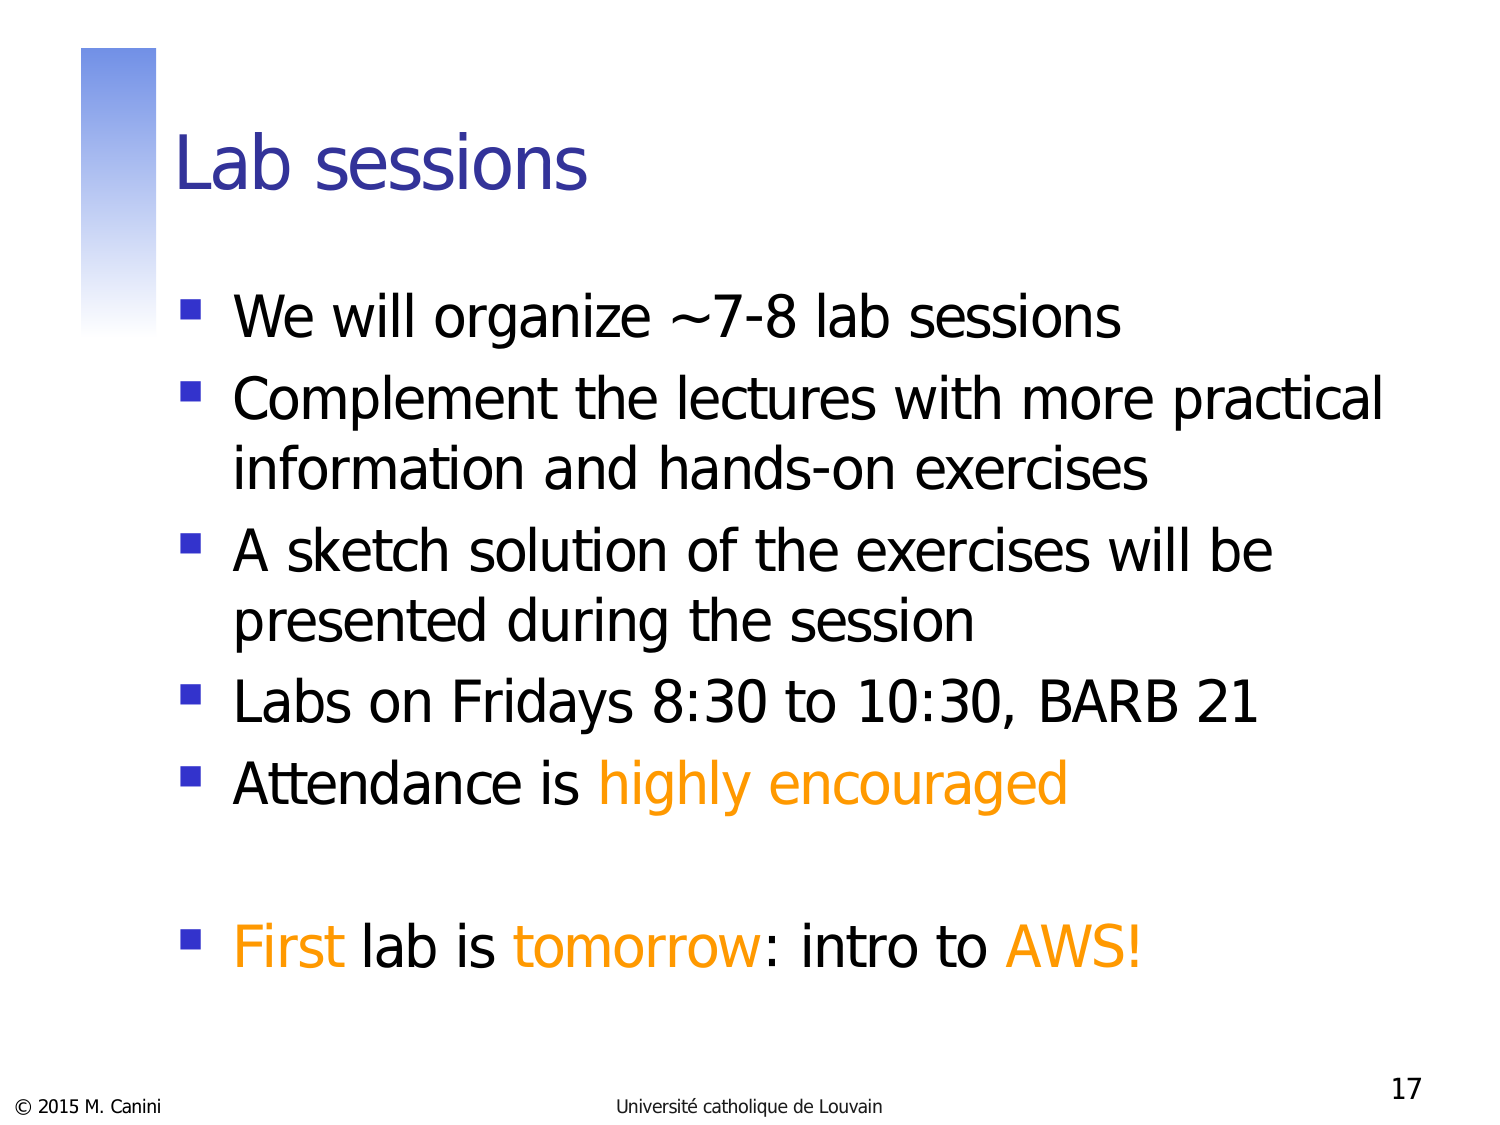

# Lab sessions
We will organize ~7-8 lab sessions
Complement the lectures with more practical information and hands-on exercises
A sketch solution of the exercises will be presented during the session
Labs on Fridays 8:30 to 10:30, BARB 21
Attendance is highly encouraged

First lab is tomorrow: intro to AWS!

17
Université catholique de Louvain